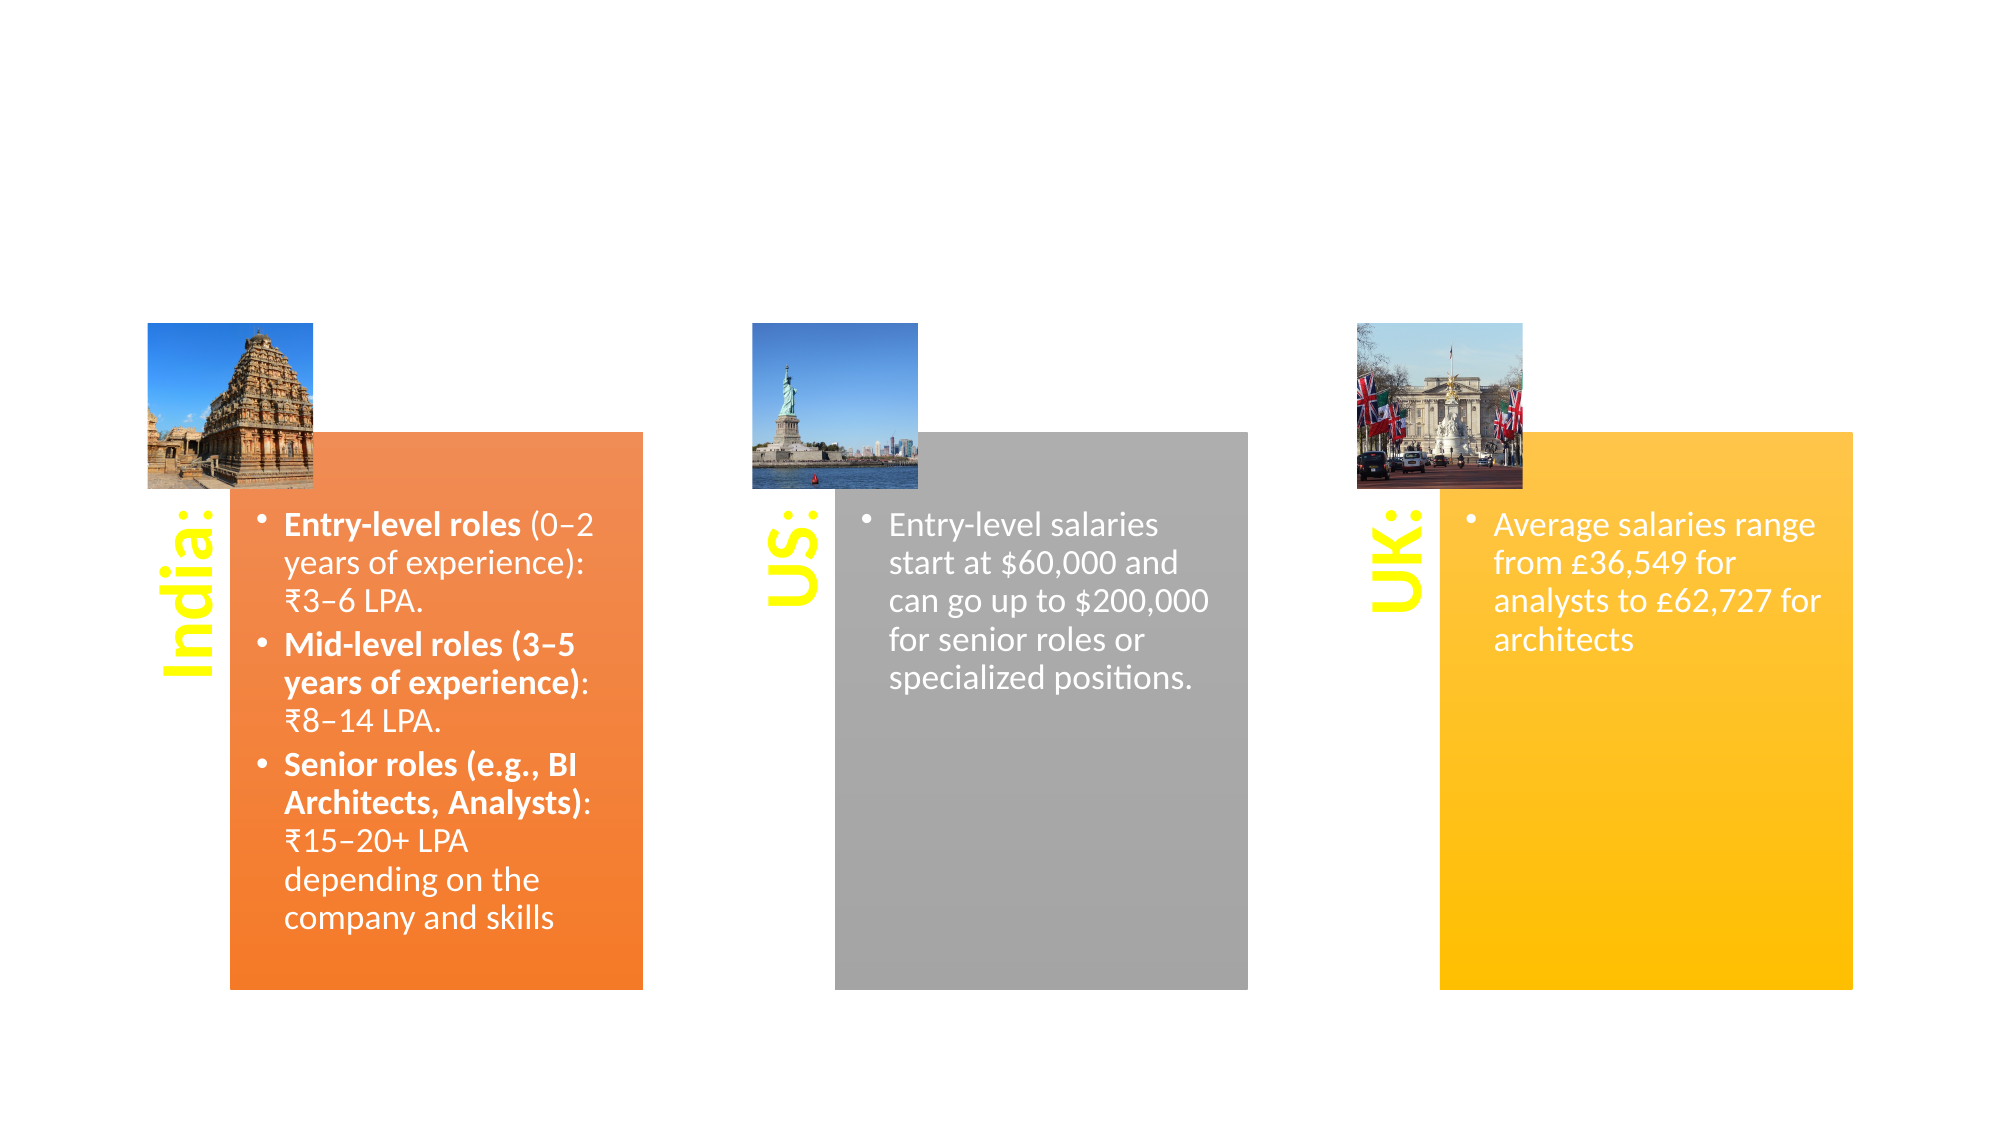

#
India:
Entry-level roles (0–2 years of experience): ₹3–6 LPA.
Mid-level roles (3–5 years of experience): ₹8–14 LPA.
Senior roles (e.g., BI Architects, Analysts): ₹15–20+ LPA depending on the company and skills​
US:
Entry-level salaries start at $60,000 and can go up to $200,000 for senior roles or specialized positions.
UK:
Average salaries range from £36,549 for analysts to £62,727 for architects​